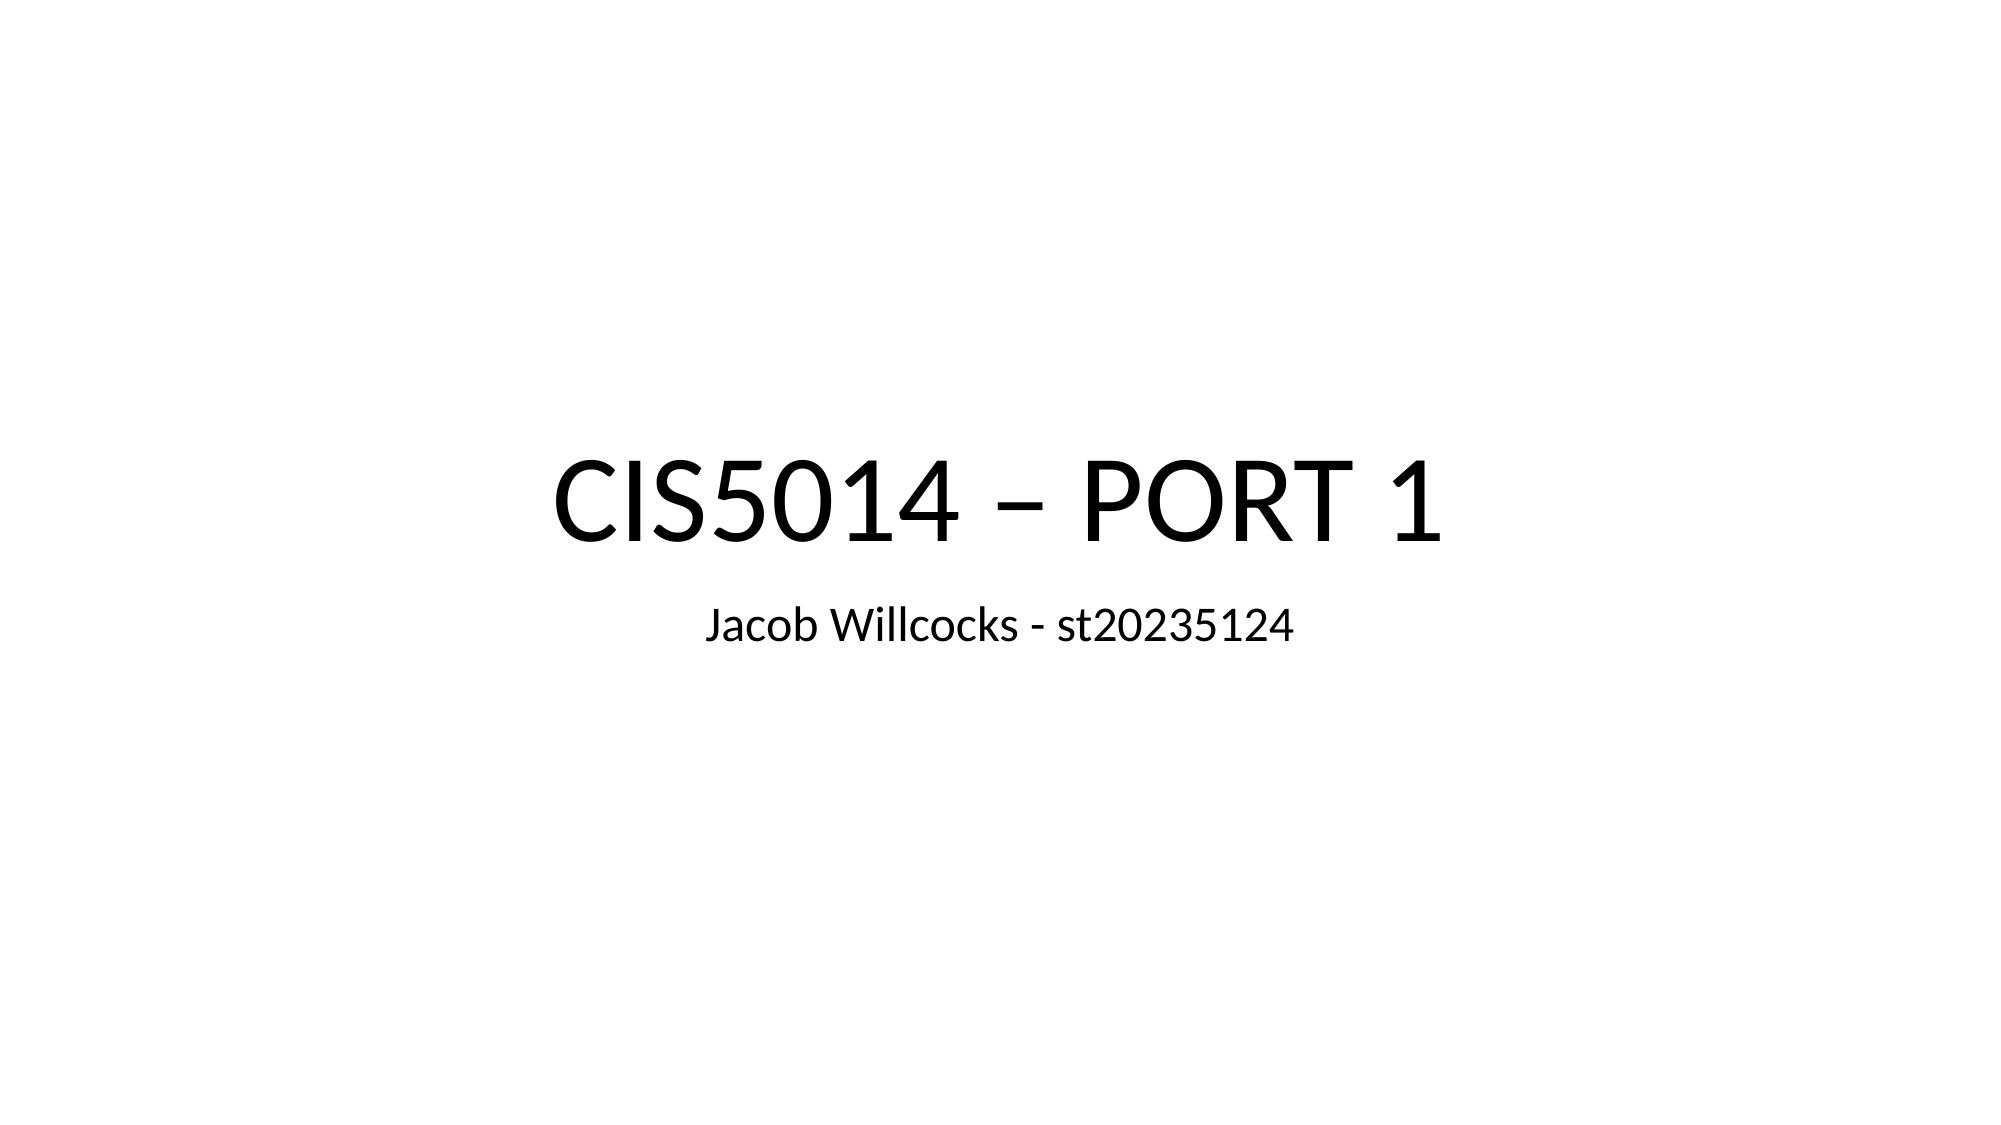

# CIS5014 – PORT 1
Jacob Willcocks - st20235124